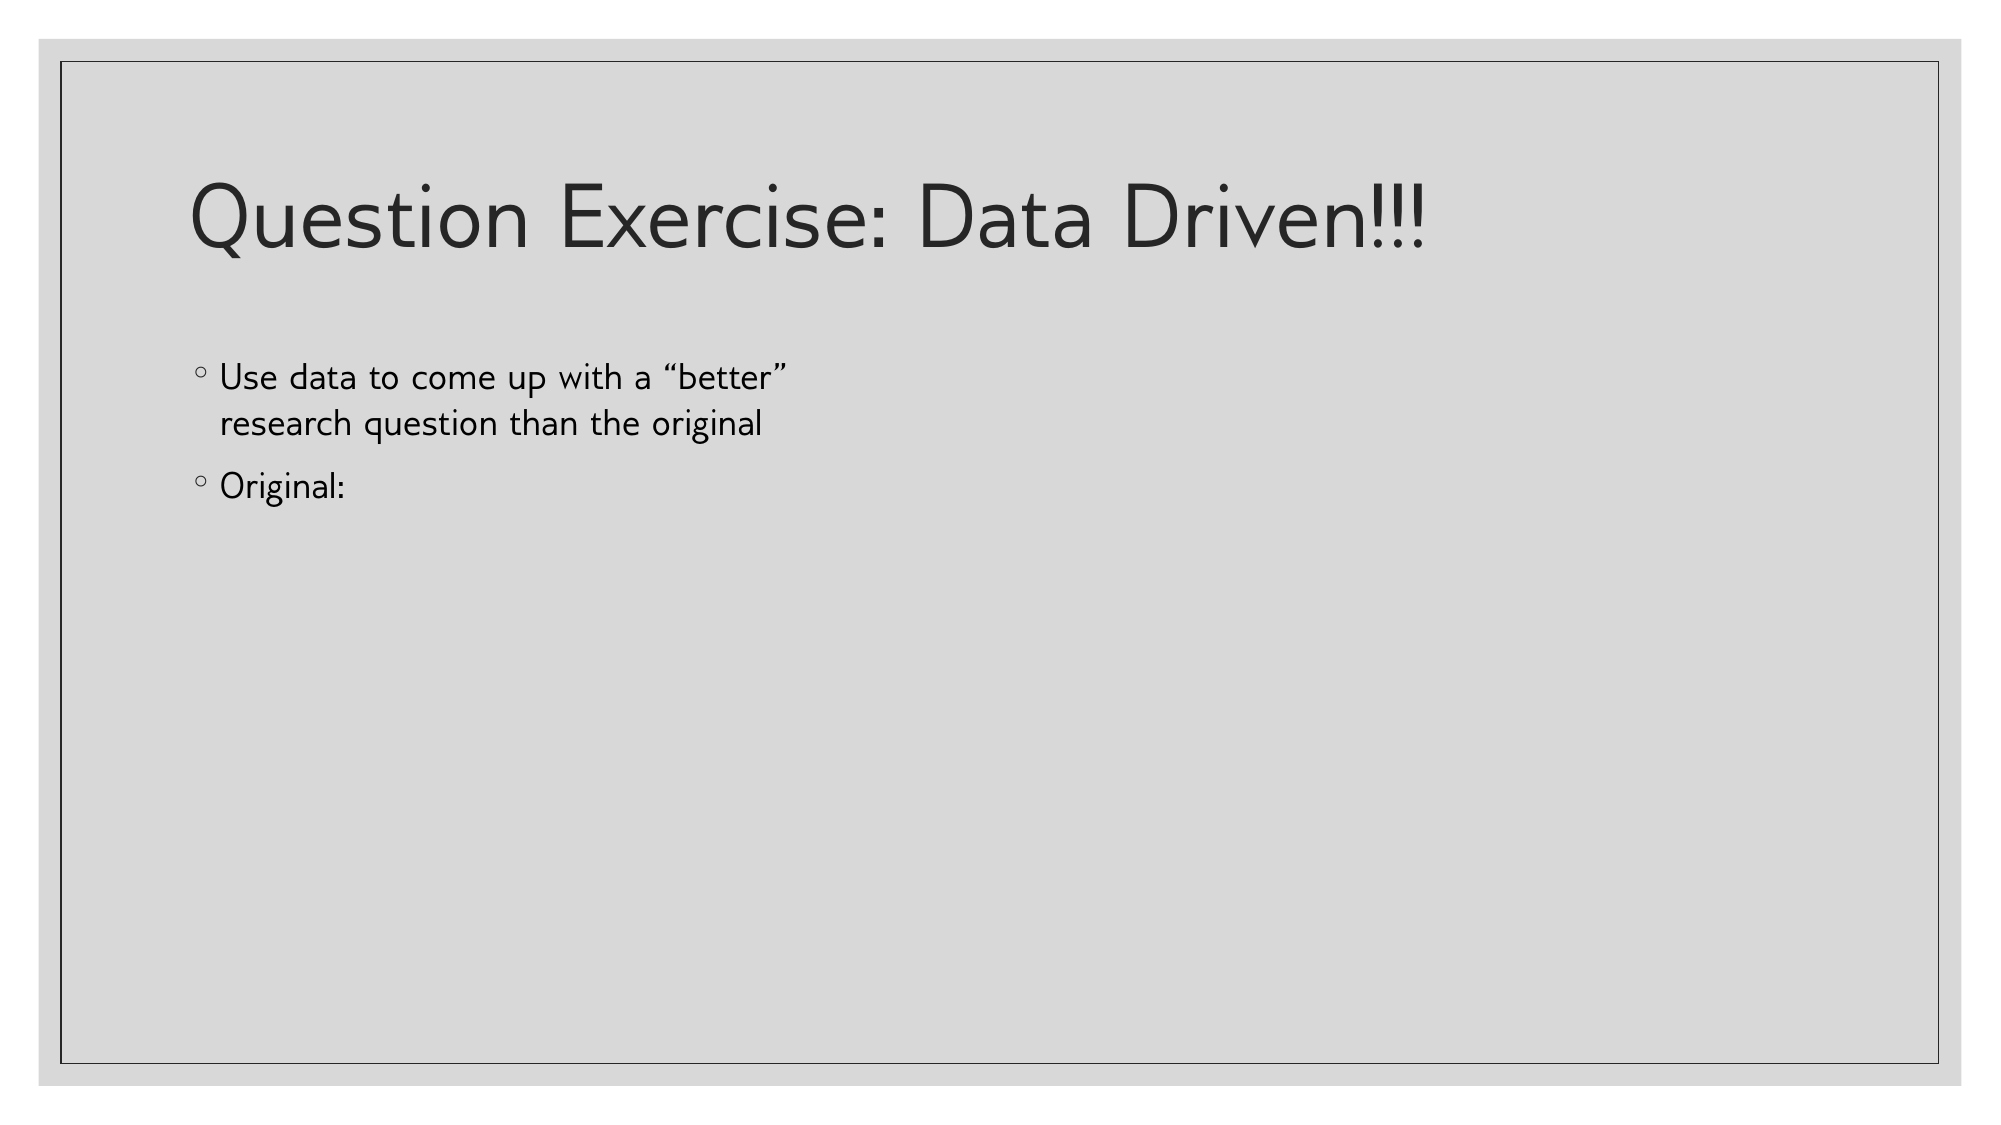

# Question Exercise: Data Driven!!!
Use data to come up with a “better” research question than the original
Original: